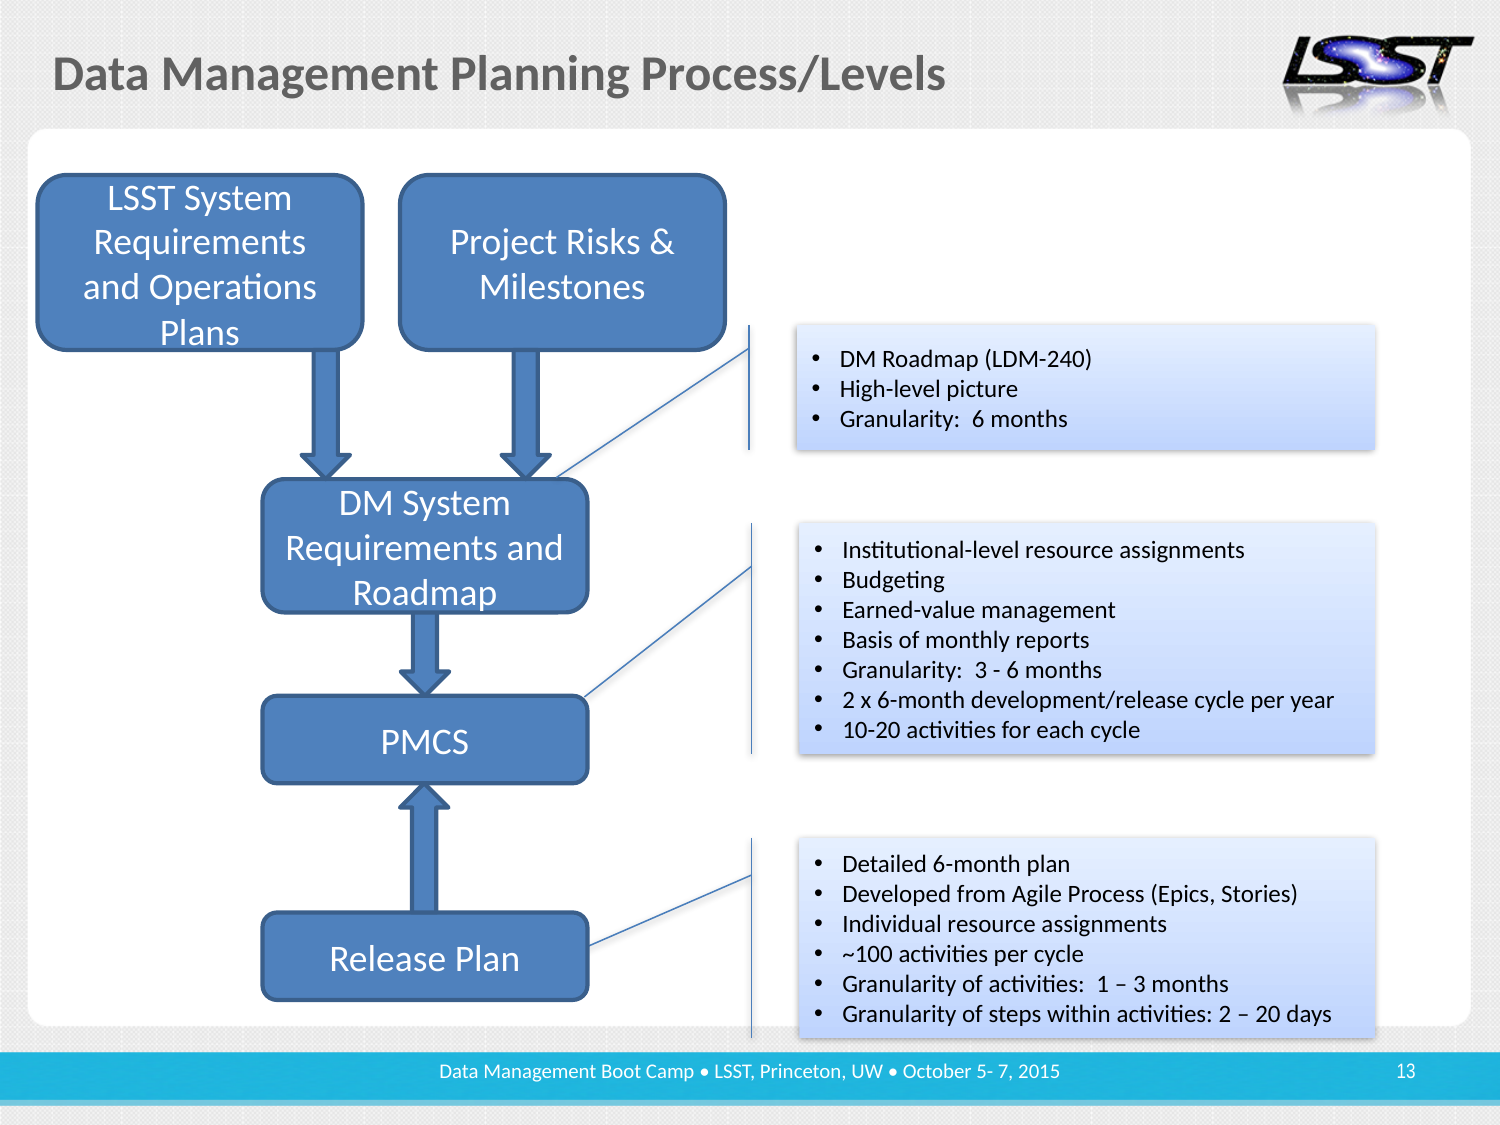

# Data Management Planning Process/Levels
LSST System Requirements and Operations Plans
Project Risks & Milestones
DM Roadmap (LDM-240)
High-level picture
Granularity:  6 months

DM System Requirements and Roadmap
Institutional-level resource assignments
Budgeting
Earned-value management
Basis of monthly reports
Granularity:  3 - 6 months
2 x 6-month development/release cycle per year
10-20 activities for each cycle

PMCS

Detailed 6-month plan
Developed from Agile Process (Epics, Stories)
Individual resource assignments
~100 activities per cycle
Granularity of activities:  1 – 3 months
Granularity of steps within activities: 2 – 20 days
Release Plan